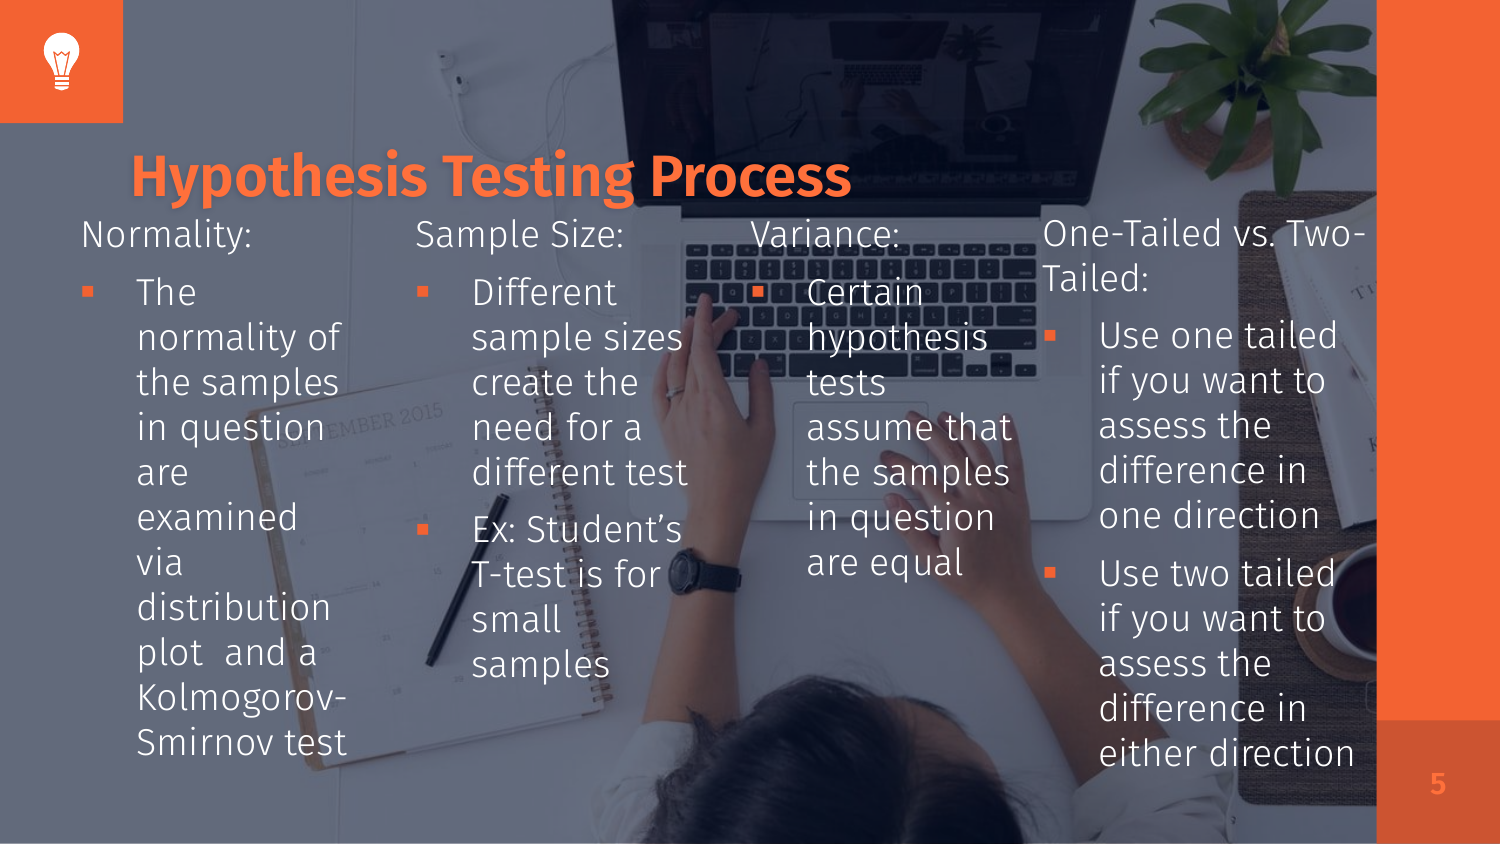

# Hypothesis Testing Process
One-Tailed vs. Two-Tailed:
Use one tailed if you want to assess the difference in one direction
Use two tailed if you want to assess the difference in either direction
Normality:
The normality of the samples in question are examined via distribution plot  and a Kolmogorov-Smirnov test

Sample Size:
Different sample sizes create the need for a different test
Ex: Student’s T-test is for small samples
Variance:
Certain hypothesis tests assume that the samples in question are equal
5